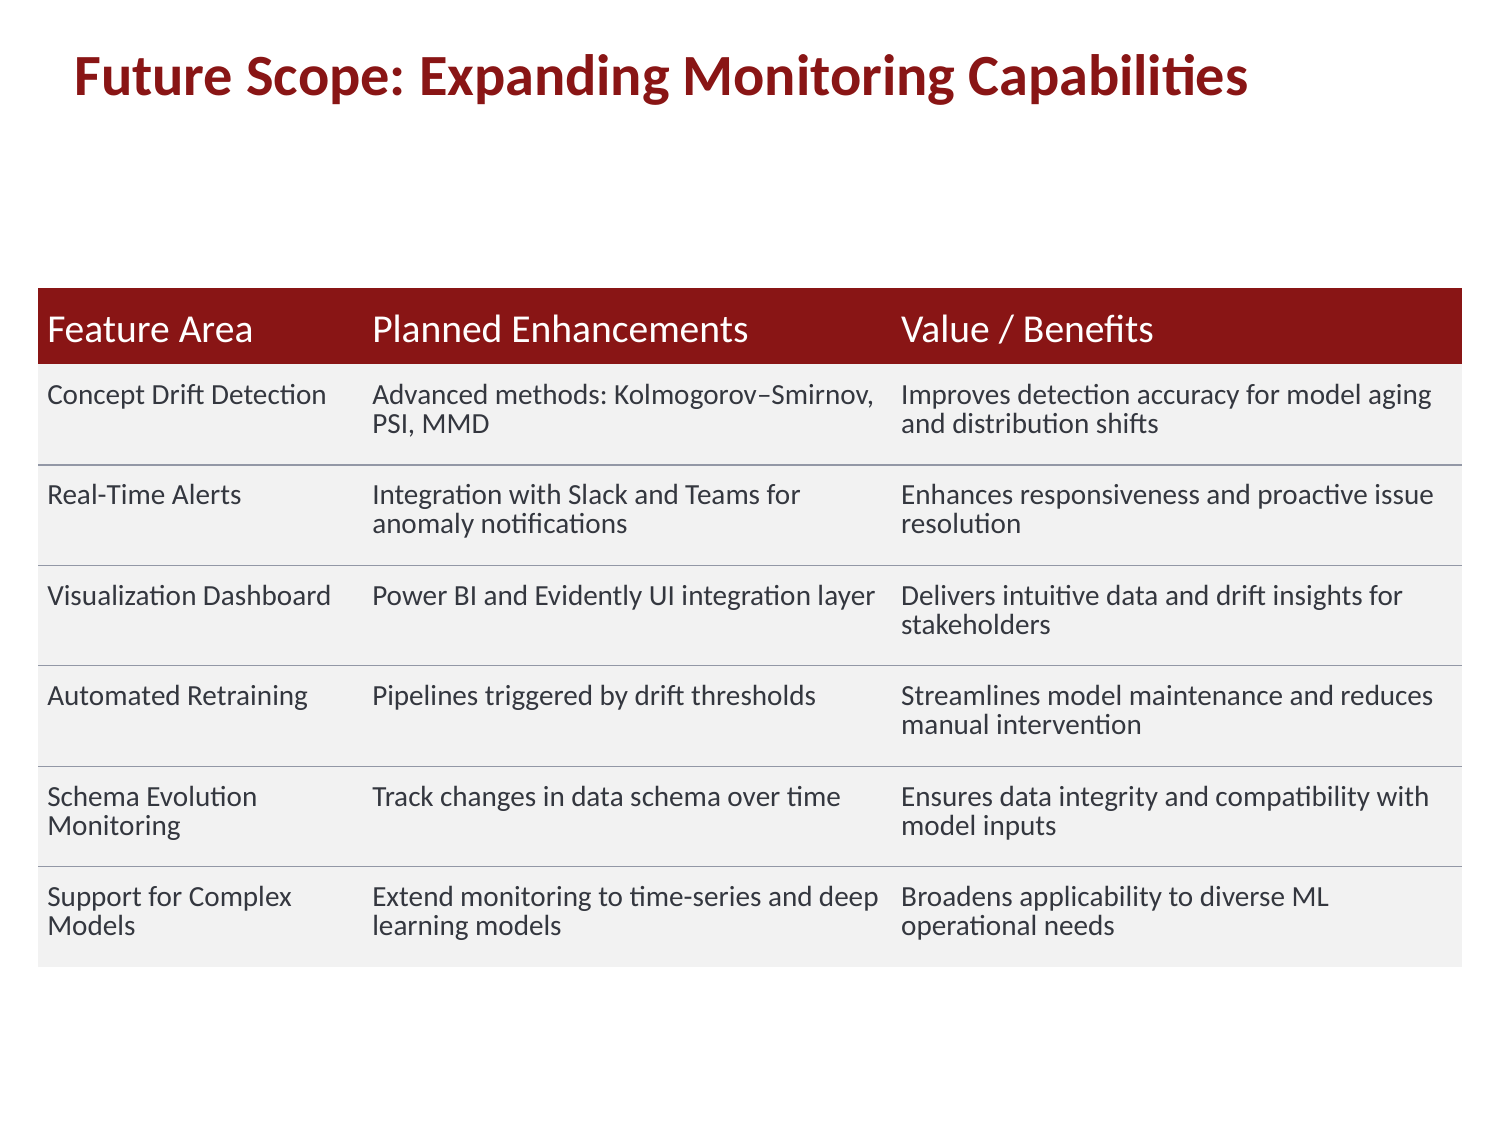

# Future Scope: Expanding Monitoring Capabilities
| Feature Area | Planned Enhancements | Value / Benefits |
| --- | --- | --- |
| Concept Drift Detection | Advanced methods: Kolmogorov–Smirnov, PSI, MMD | Improves detection accuracy for model aging and distribution shifts |
| Real-Time Alerts | Integration with Slack and Teams for anomaly notifications | Enhances responsiveness and proactive issue resolution |
| Visualization Dashboard | Power BI and Evidently UI integration layer | Delivers intuitive data and drift insights for stakeholders |
| Automated Retraining | Pipelines triggered by drift thresholds | Streamlines model maintenance and reduces manual intervention |
| Schema Evolution Monitoring | Track changes in data schema over time | Ensures data integrity and compatibility with model inputs |
| Support for Complex Models | Extend monitoring to time-series and deep learning models | Broadens applicability to diverse ML operational needs |